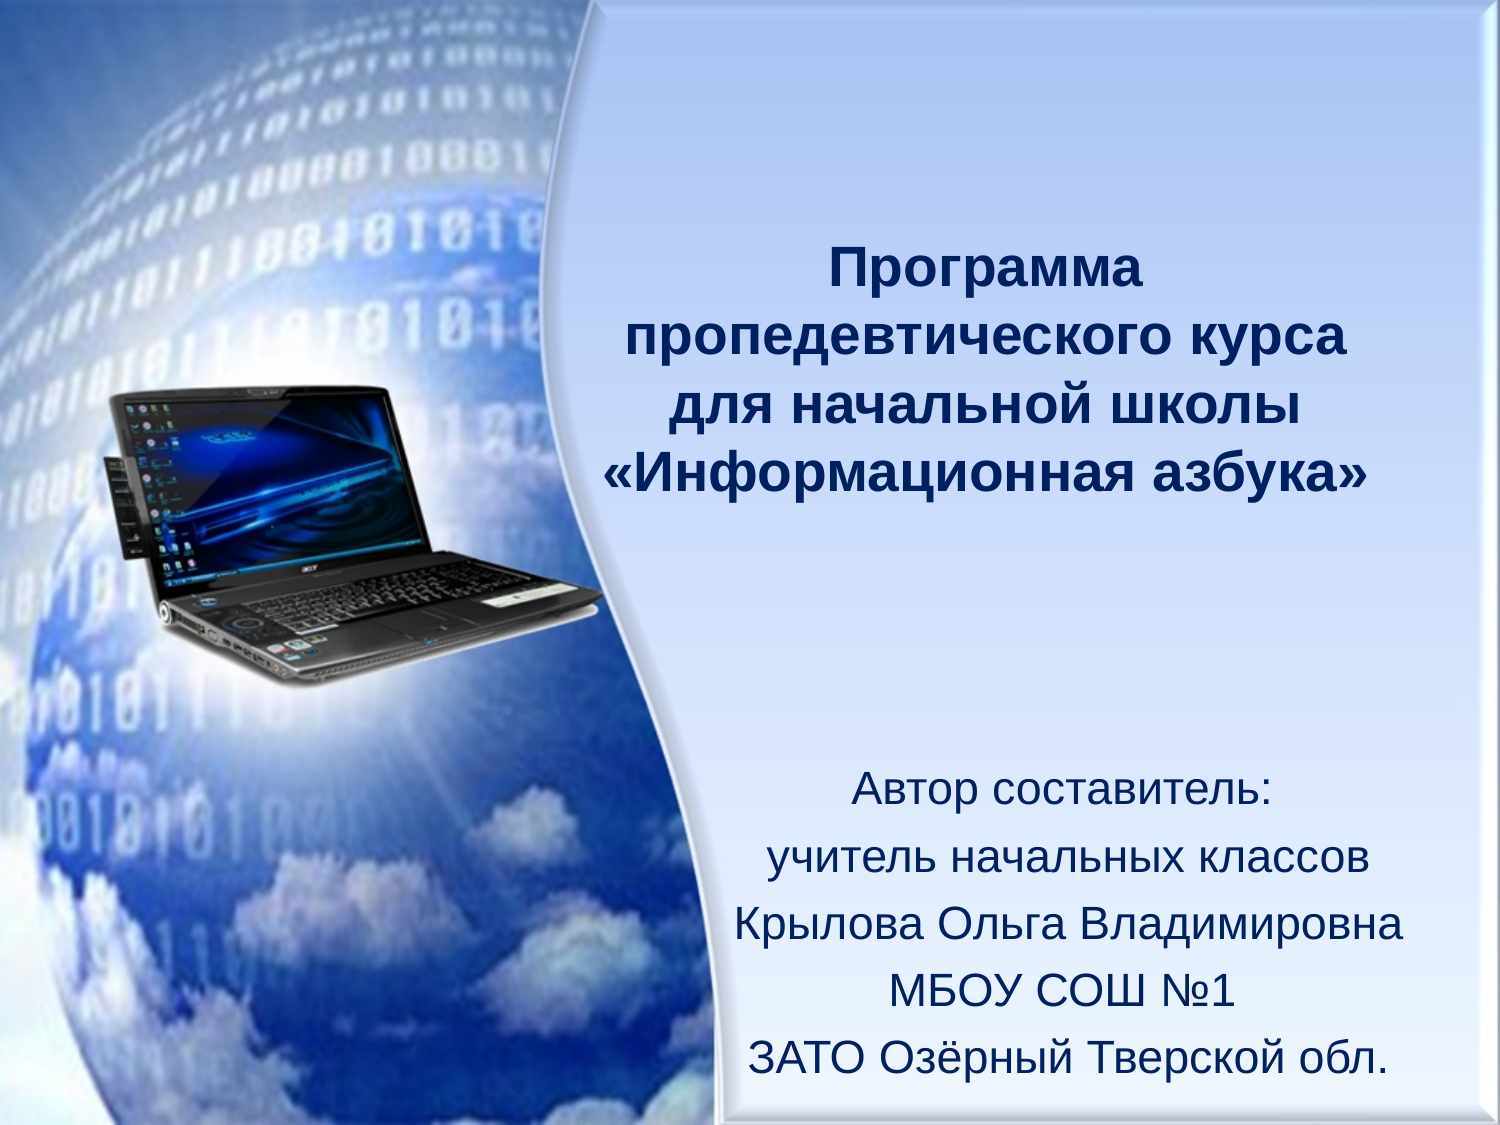

# Программа пропедевтического курса для начальной школы «Информационная азбука»
Автор составитель:
учитель начальных классов Крылова Ольга Владимировна МБОУ СОШ №1
ЗАТО Озёрный Тверской обл.